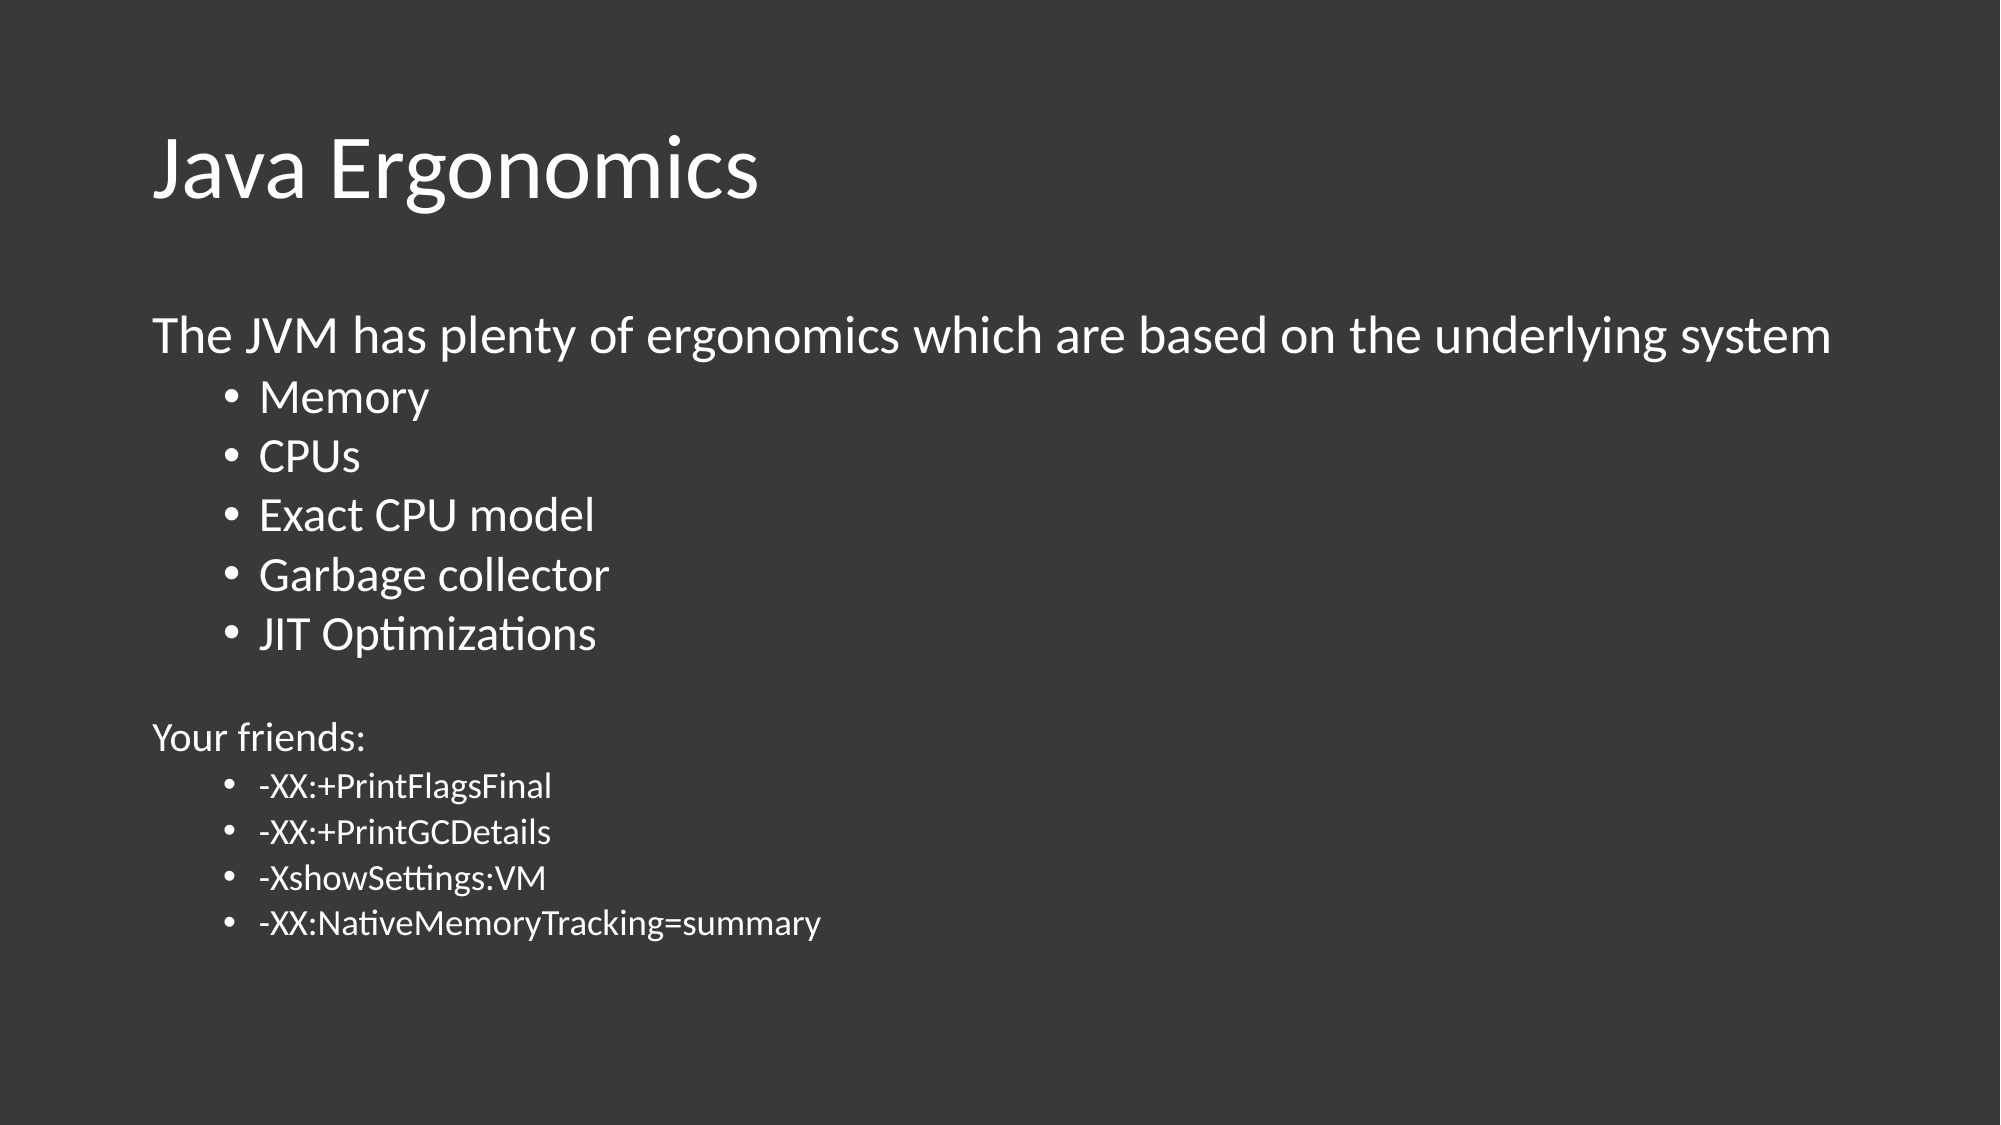

# Java Ergonomics
The JVM has plenty of ergonomics which are based on the underlying system
Memory
CPUs
Exact CPU model
Garbage collector
JIT Optimizations
Your friends:
-XX:+PrintFlagsFinal
-XX:+PrintGCDetails
-XshowSettings:VM
-XX:NativeMemoryTracking=summary